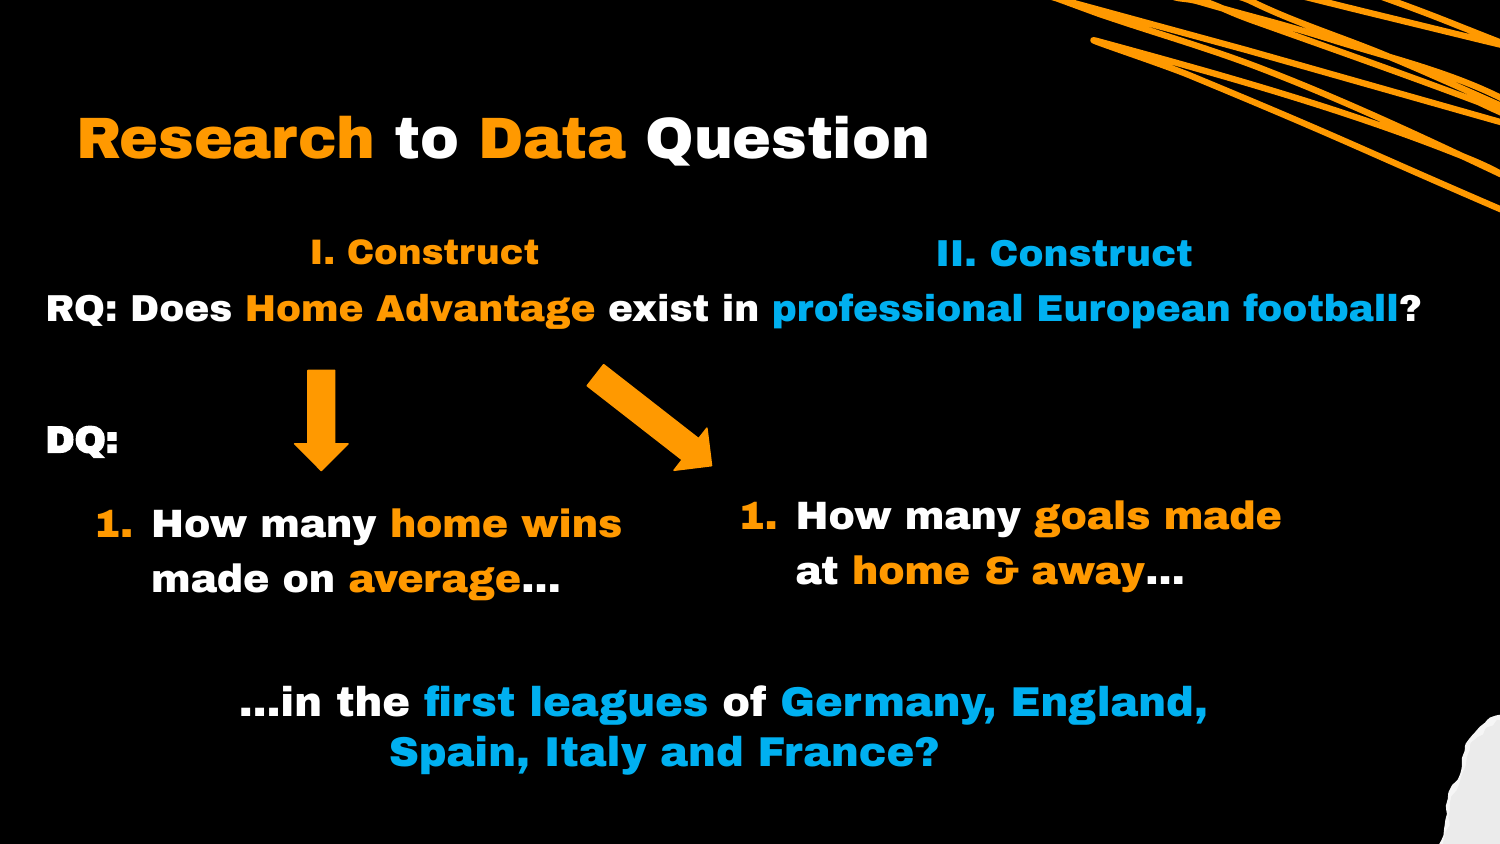

# Research to Data Question
I. Construct
II. Construct

RQ: Does Home Advantage exist in professional European football?

DQ:

How many goals made
at home & away…
How many home wins made on average…
…in the first leagues of Germany, England,
Spain, Italy and France?